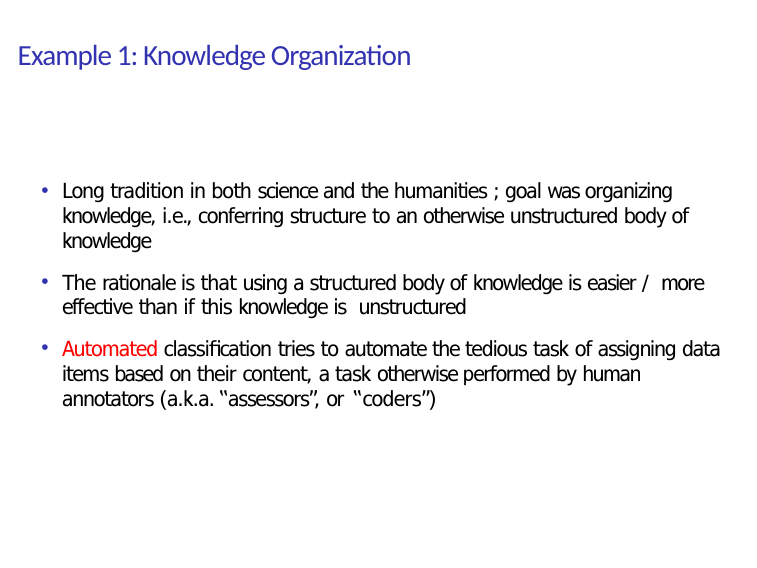

# Example 1: Knowledge Organization
Long tradition in both science and the humanities ; goal was organizing  knowledge, i.e., conferring structure to an otherwise unstructured body of  knowledge
The rationale is that using a structured body of knowledge is easier / more  effective than if this knowledge is unstructured
Automated classification tries to automate the tedious task of assigning data  items based on their content, a task otherwise performed by human  annotators (a.k.a. “assessors”, or “coders”)